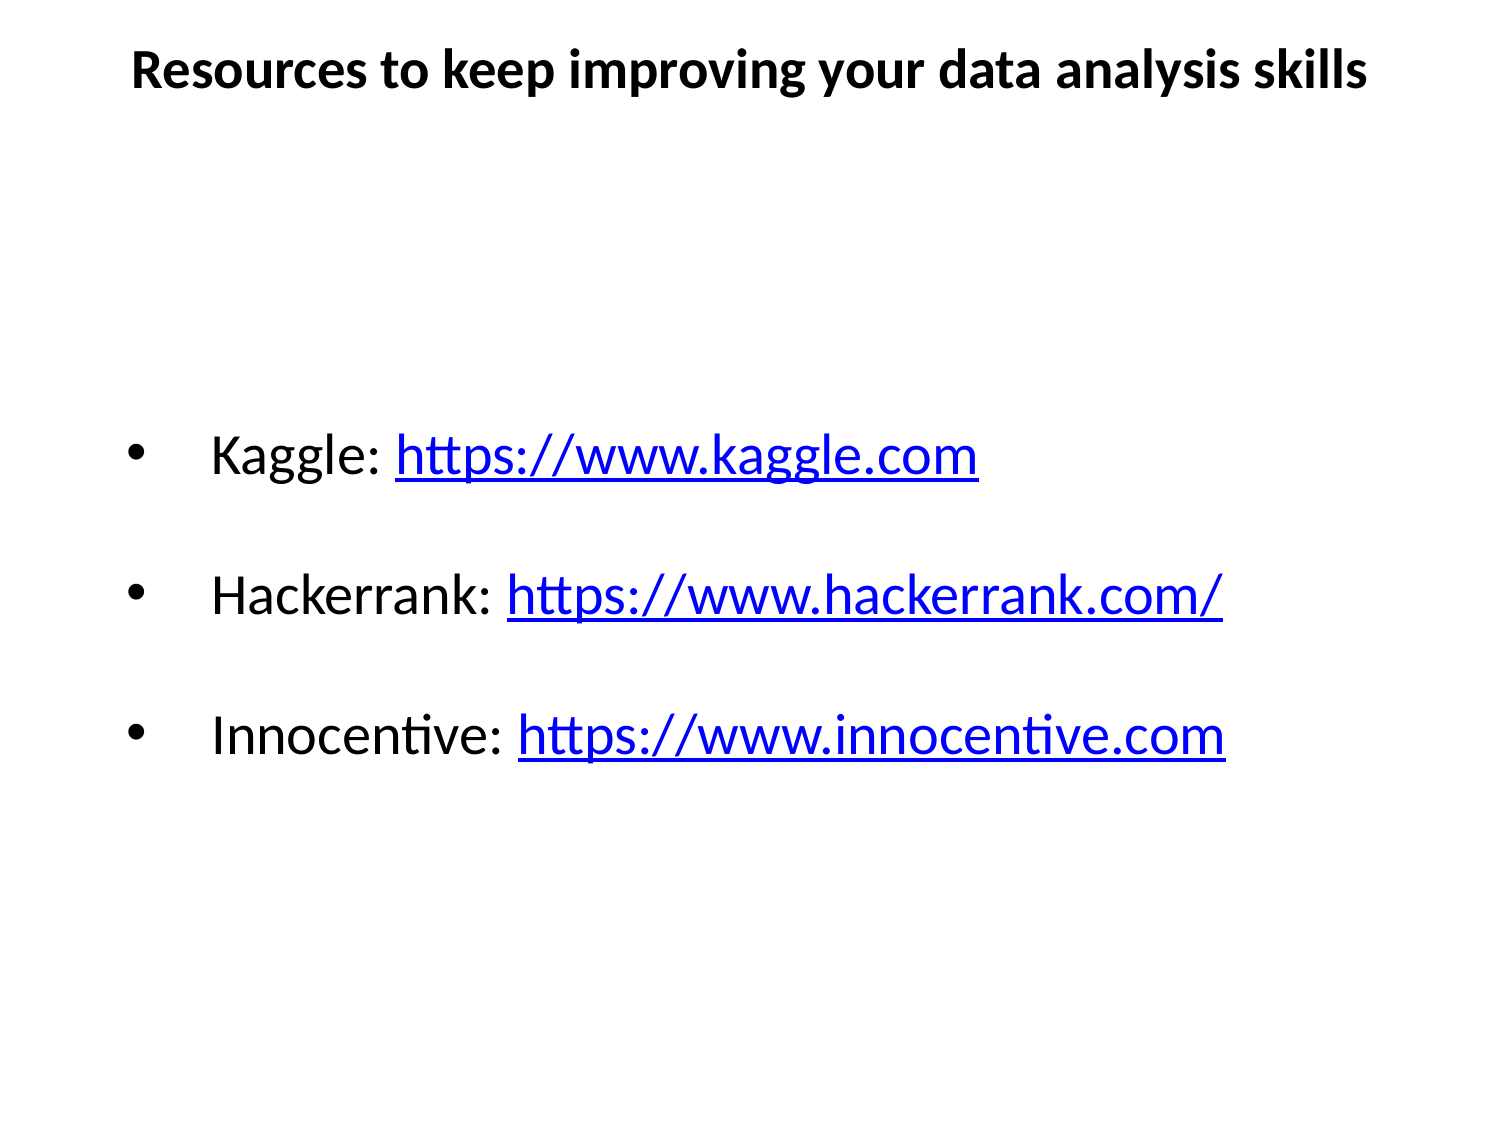

# Resources to keep improving your data analysis skills
Kaggle: https://www.kaggle.com

Hackerrank: https://www.hackerrank.com/

Innocentive: https://www.innocentive.com